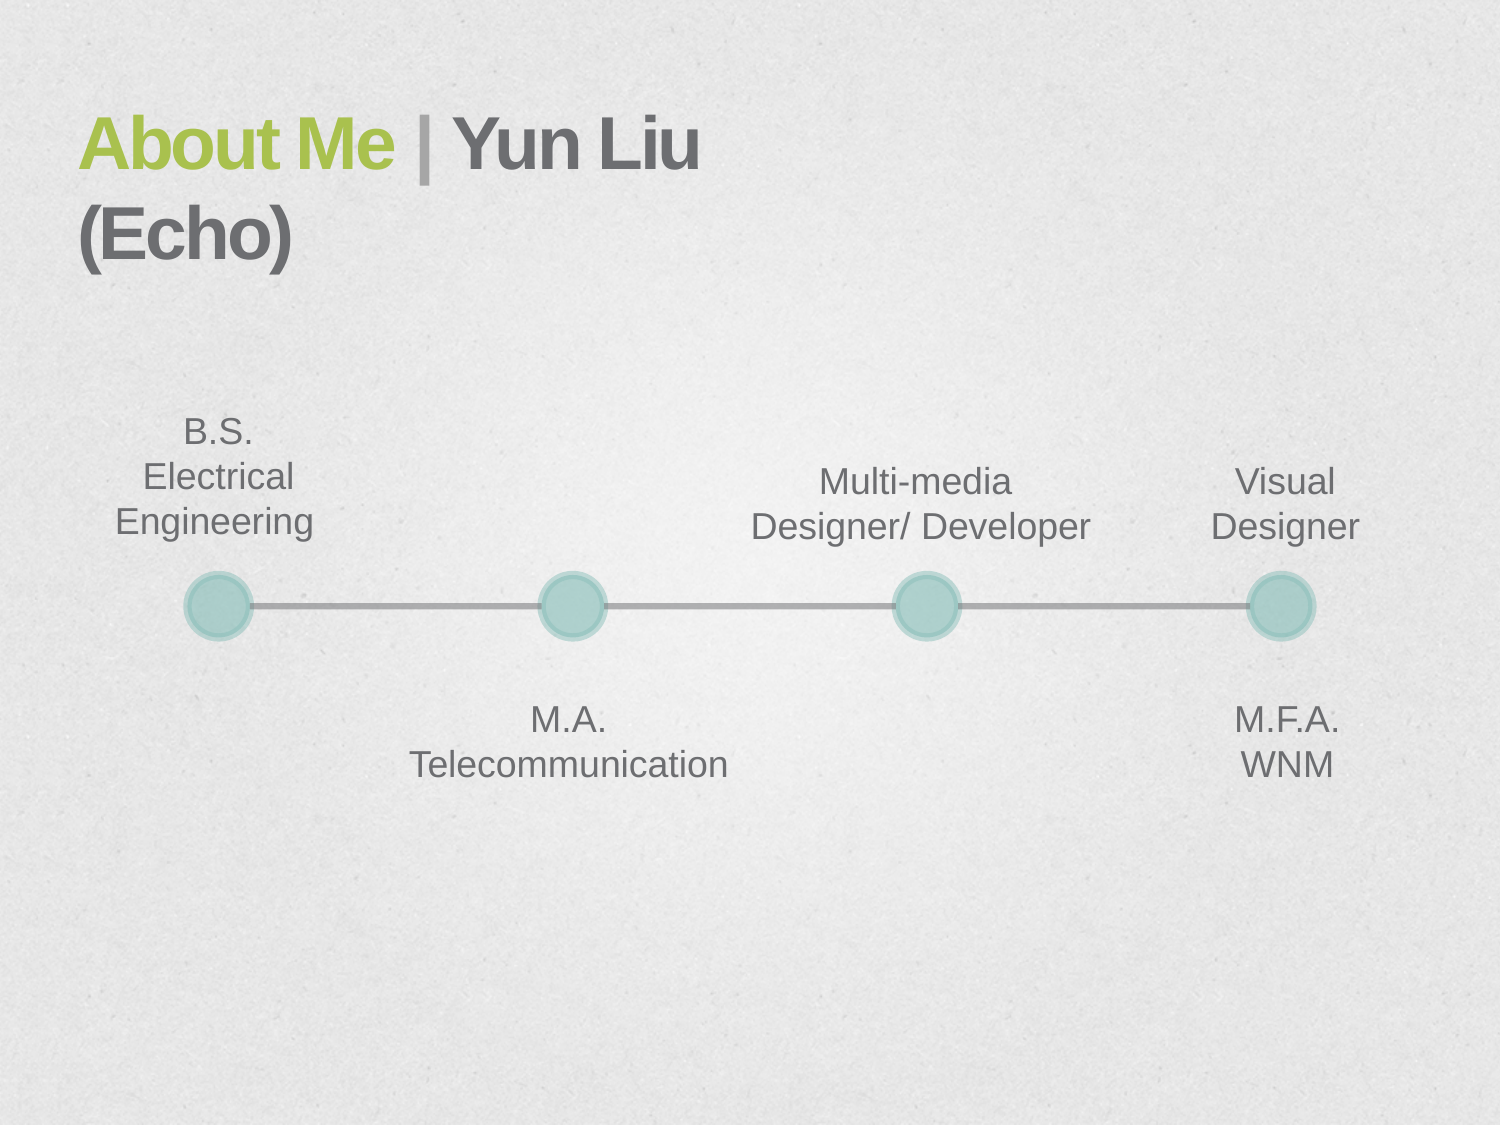

About Me | Yun Liu (Echo)
B.S.
Electrical Engineering
Multi-media
Designer/ Developer
Visual
Designer

M.A.
Telecommunication
M.F.A.
WNM